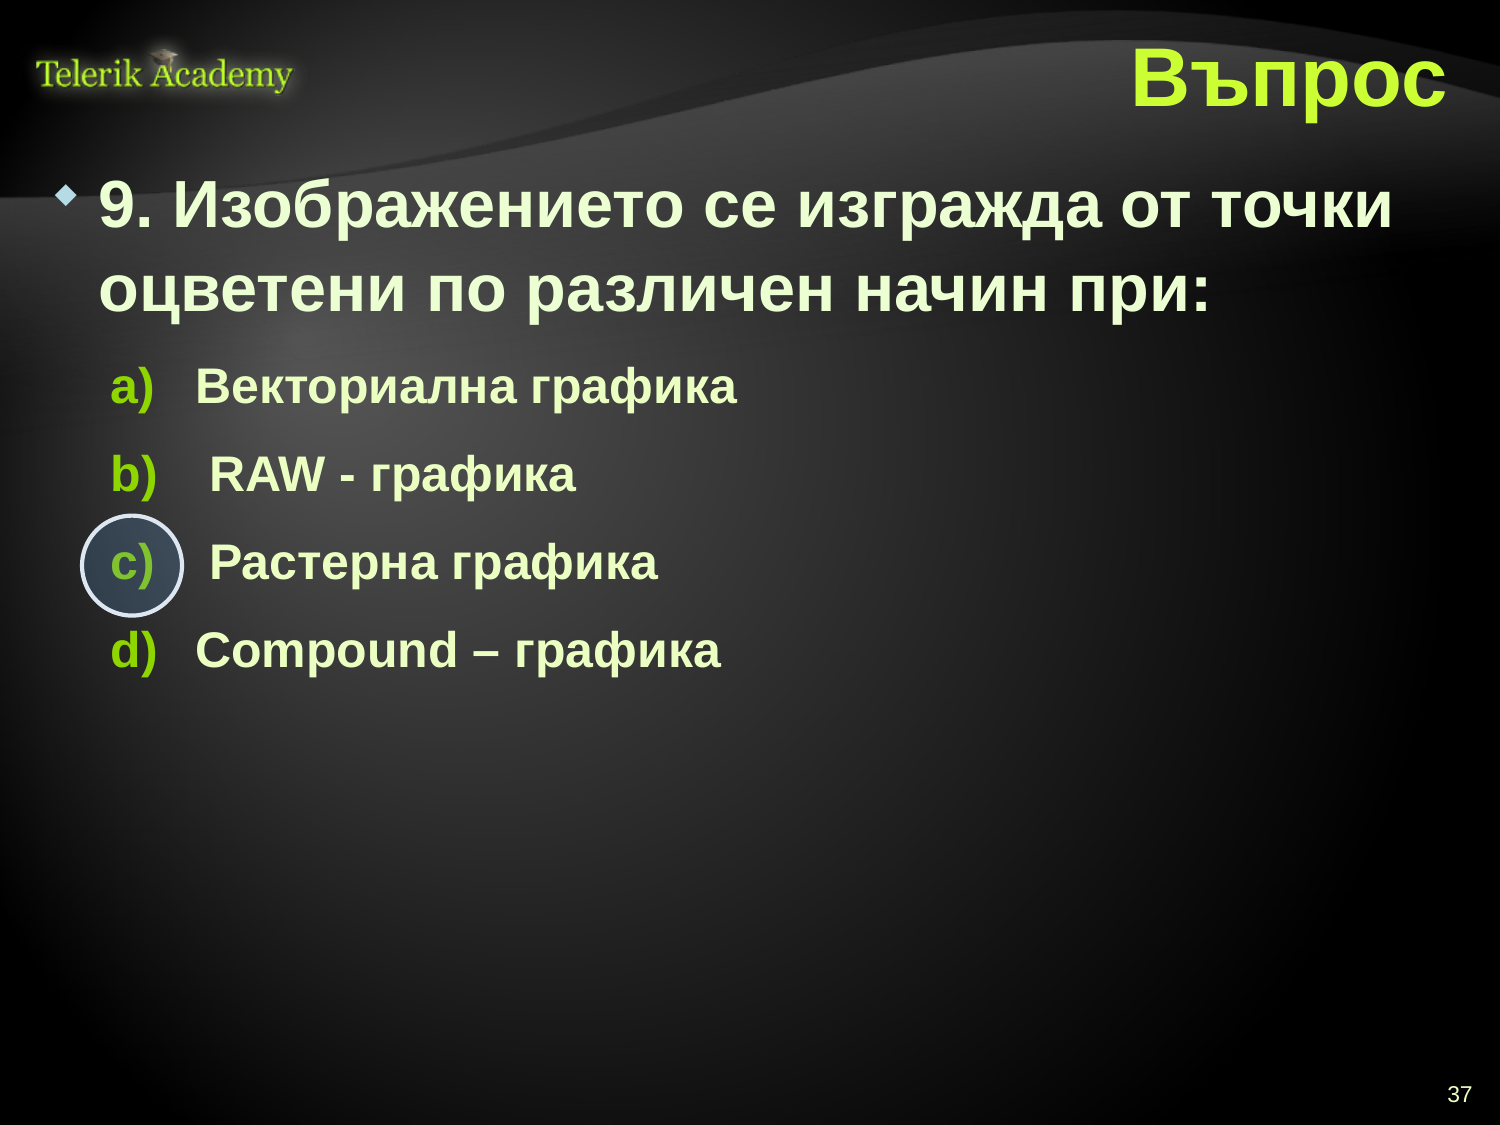

# Въпрос
9. Изображението се изгражда от точки оцветени по различен начин при:
Векториална графика
 RAW - графика
 Растерна графика
Compound – графика

37